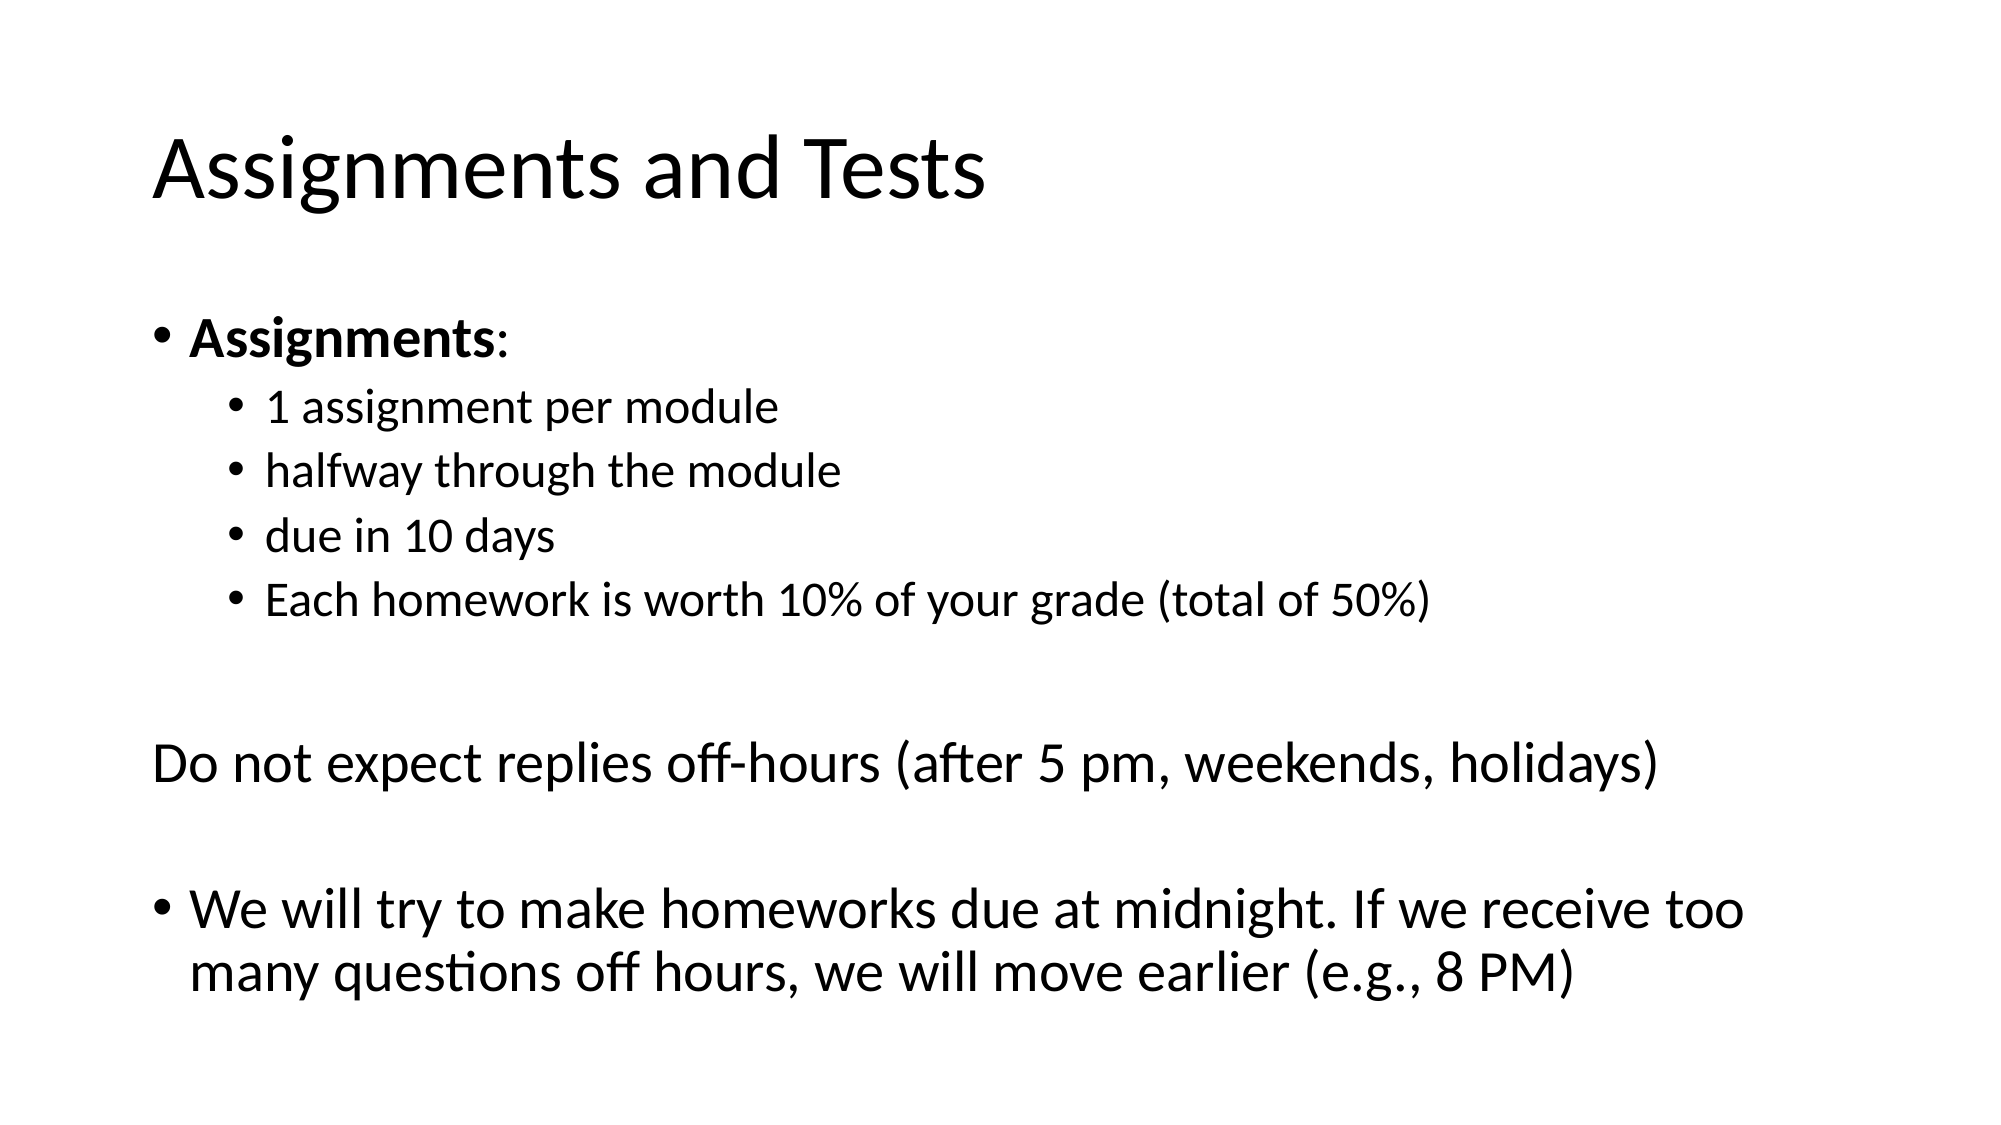

# Assignments and Tests
Assignments:
1 assignment per module
halfway through the module
due in 10 days
Each homework is worth 10% of your grade (total of 50%)

Do not expect replies off-hours (after 5 pm, weekends, holidays)
We will try to make homeworks due at midnight. If we receive too many questions off hours, we will move earlier (e.g., 8 PM)